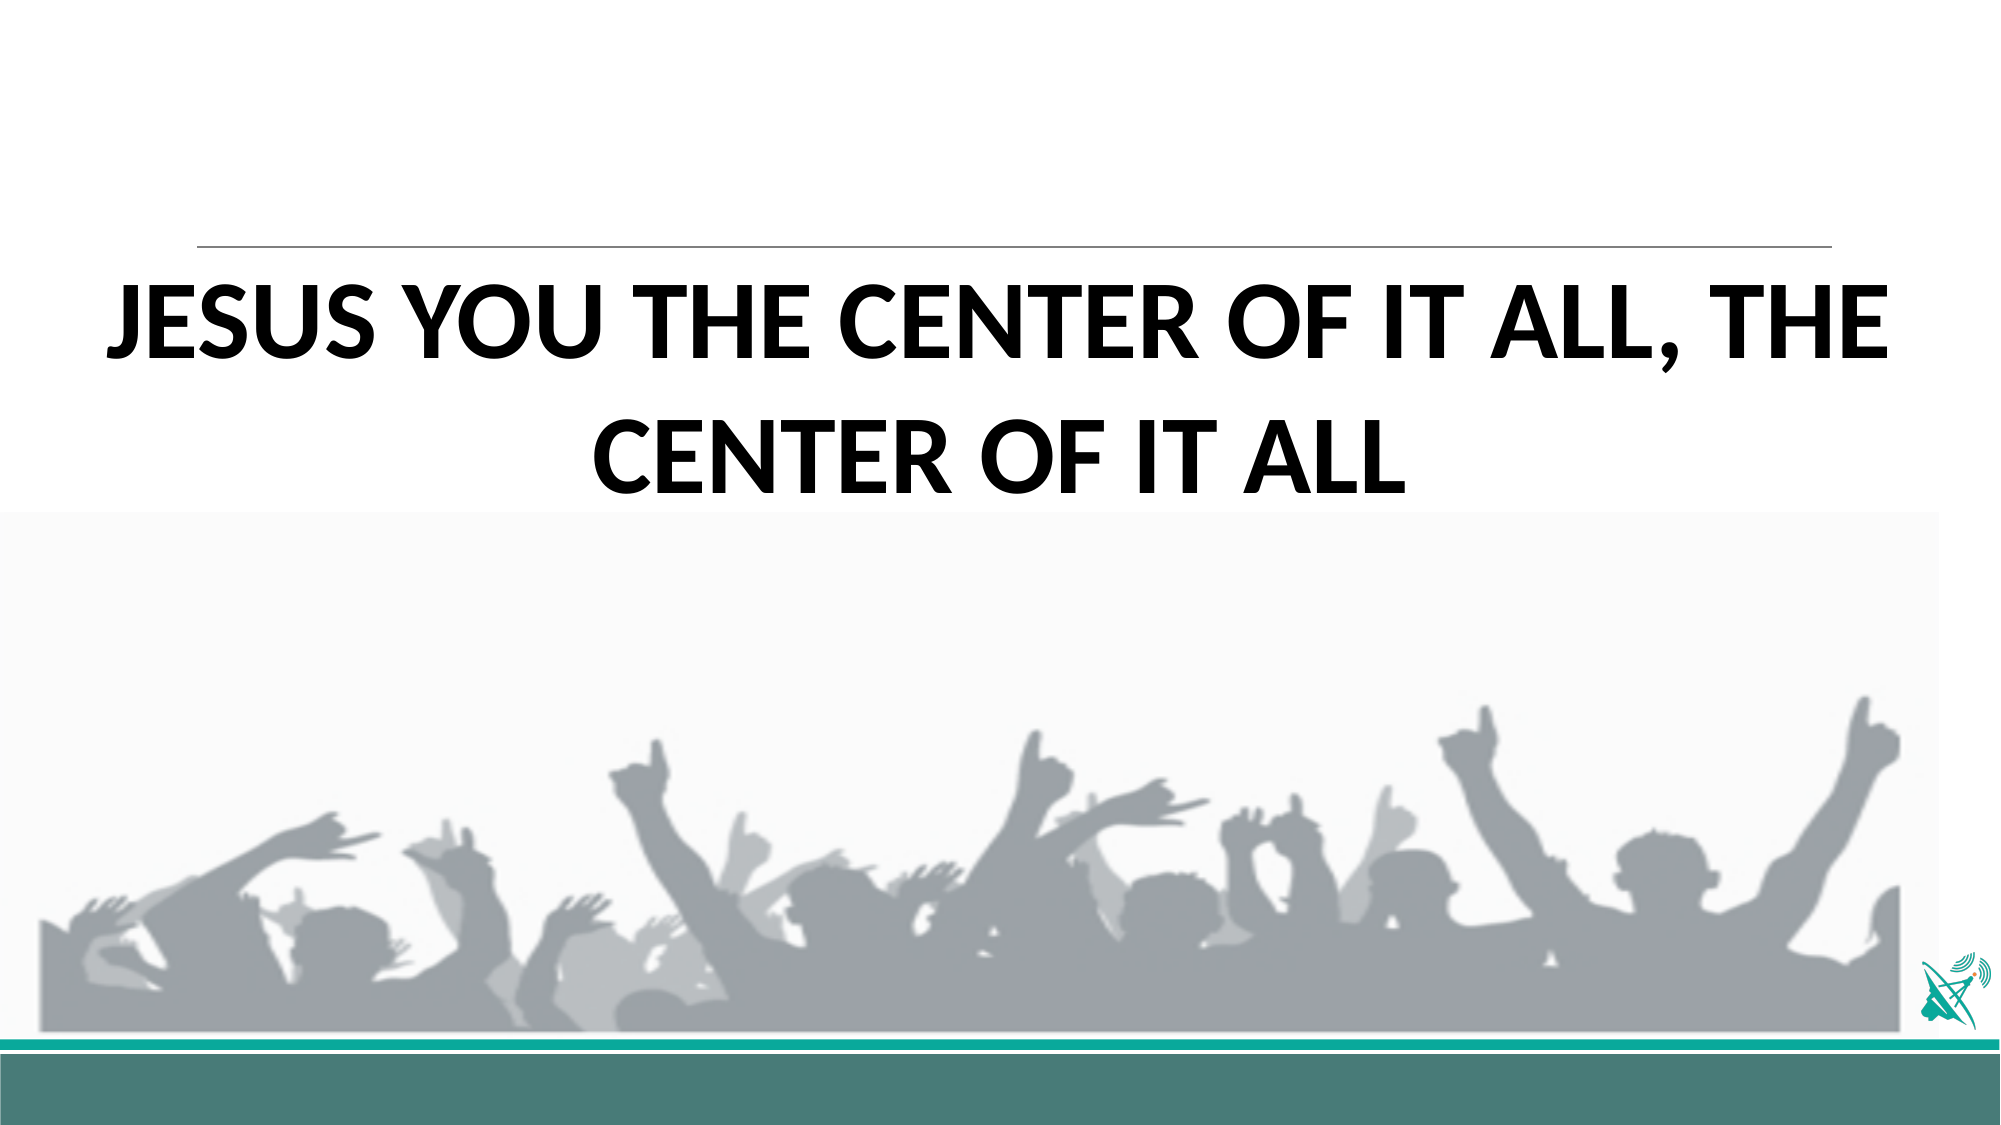

JESUS YOU THE CENTER OF IT ALL, THE CENTER OF IT ALL